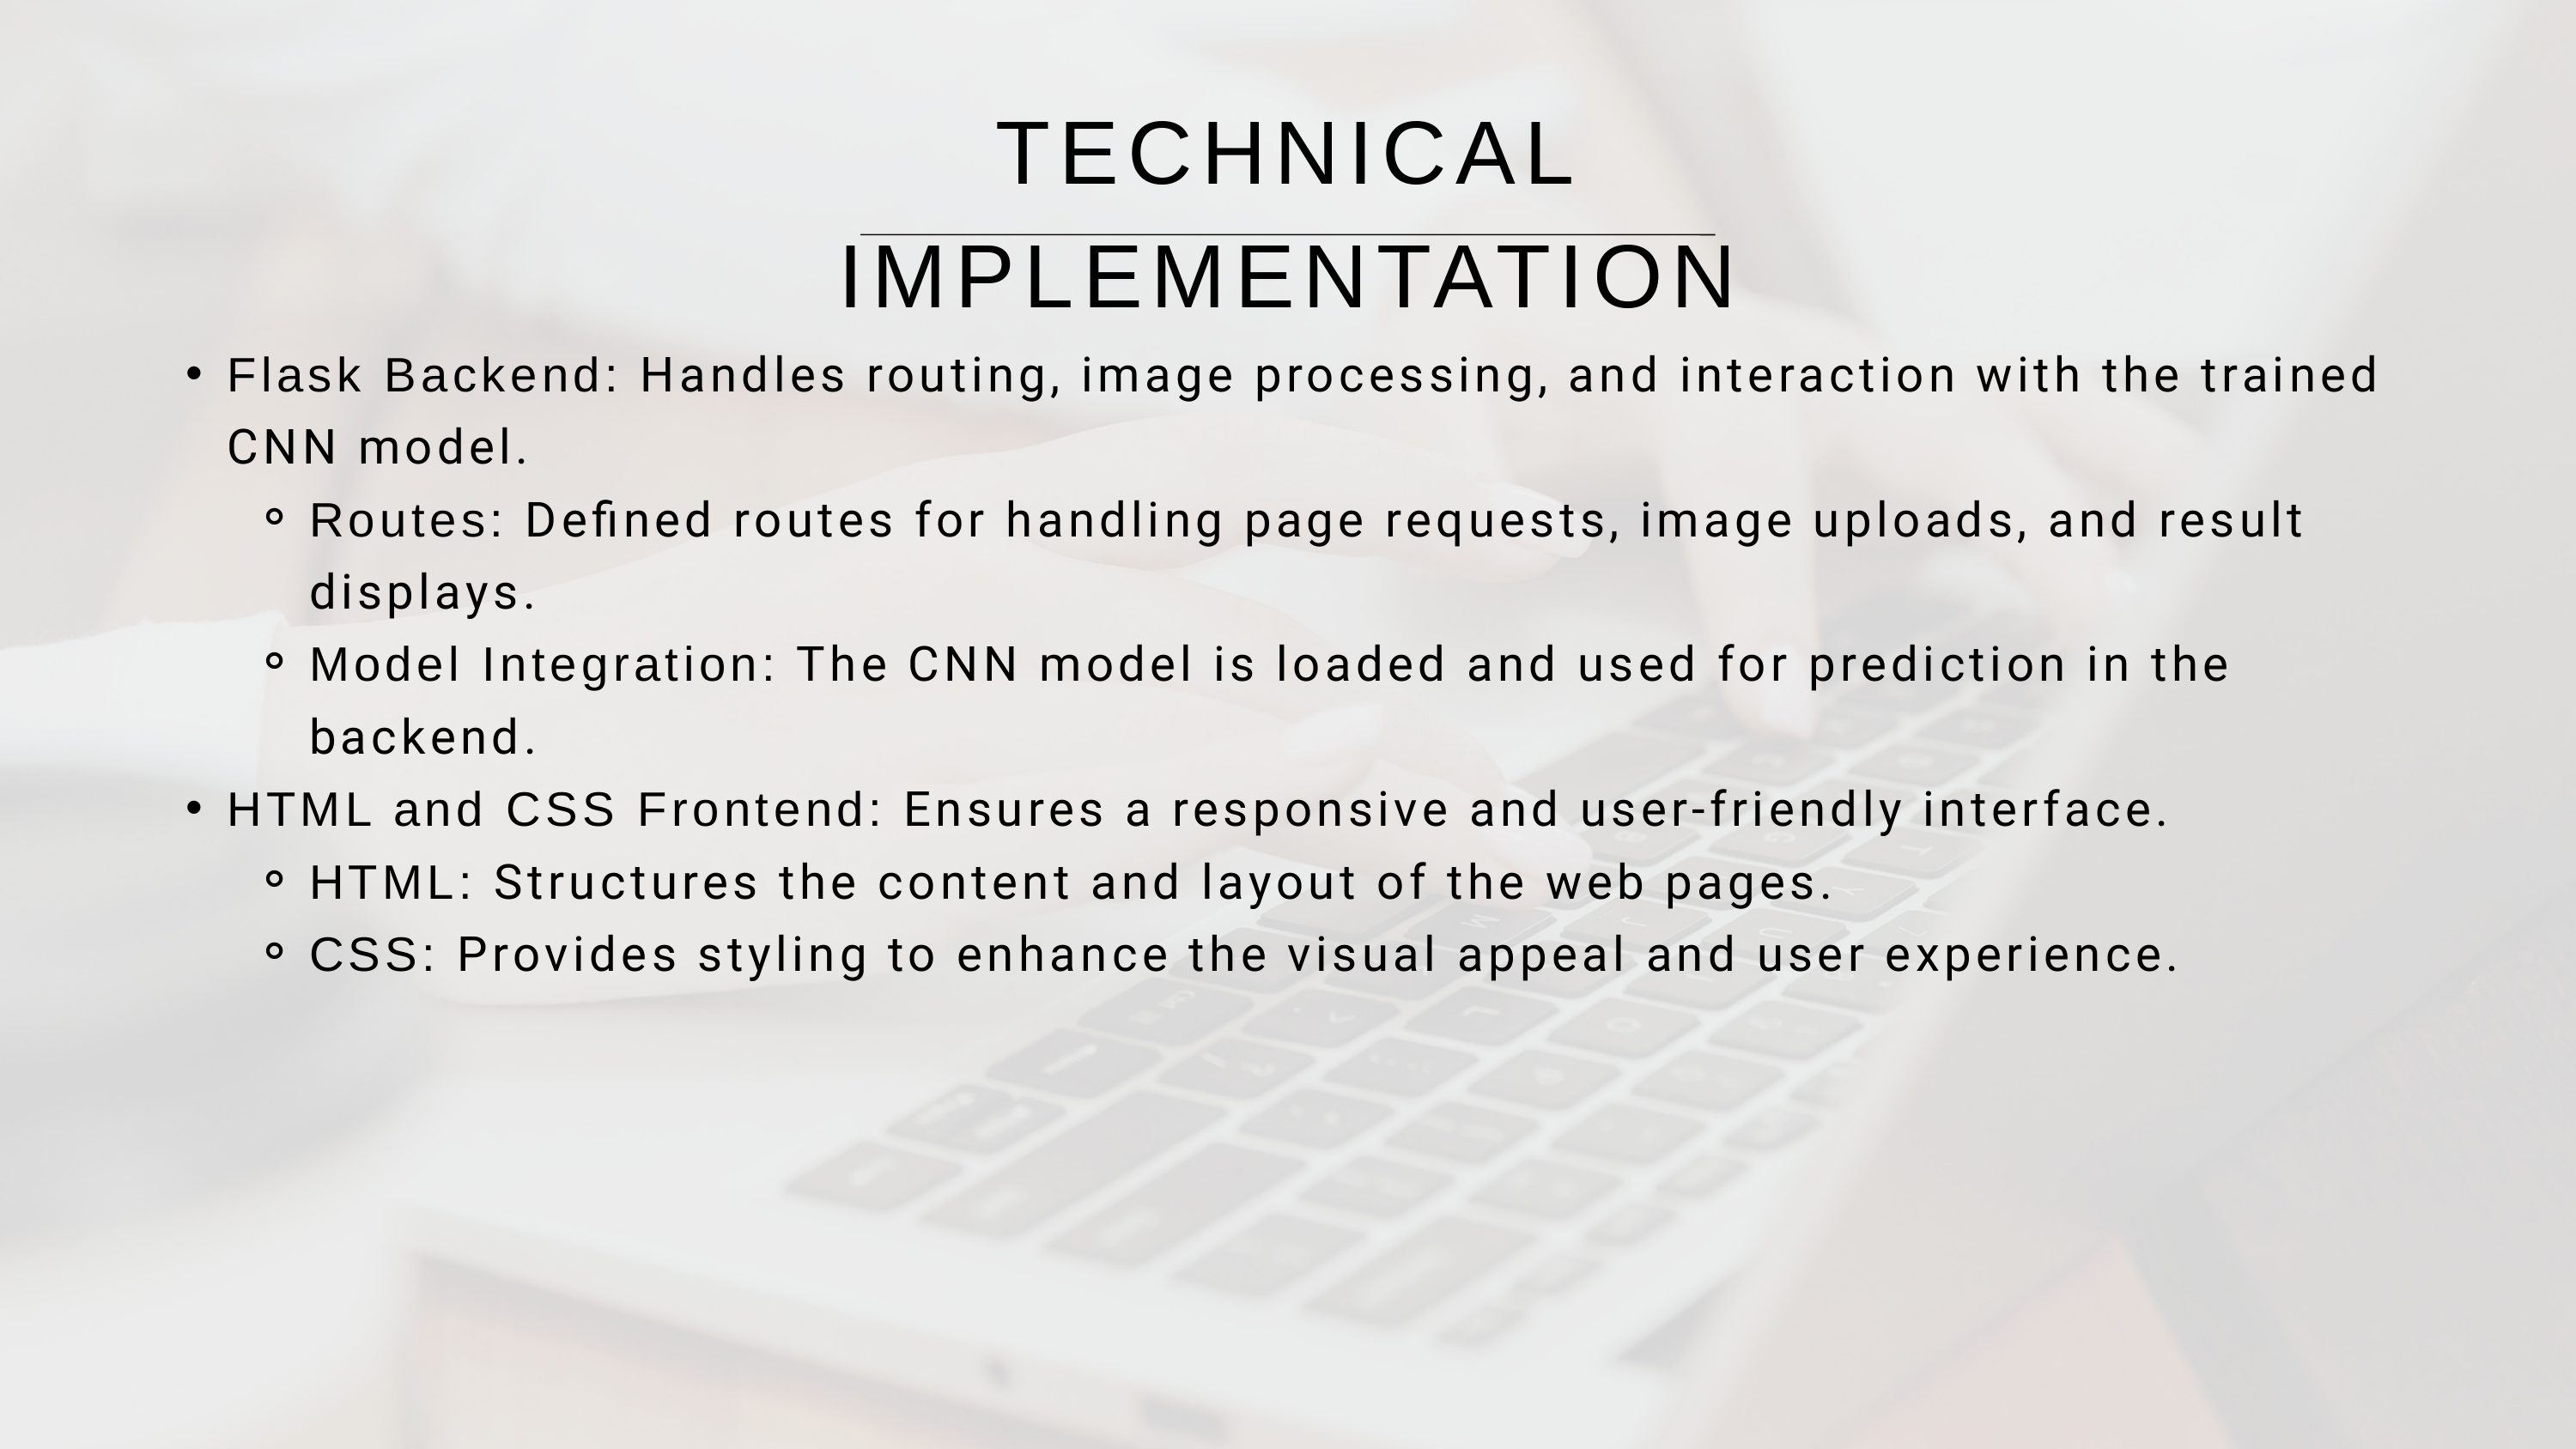

TECHNICAL IMPLEMENTATION

Flask Backend: Handles routing, image processing, and interaction with the trained CNN model.
Routes: Defined routes for handling page requests, image uploads, and result displays.
Model Integration: The CNN model is loaded and used for prediction in the backend.
HTML and CSS Frontend: Ensures a responsive and user-friendly interface.
HTML: Structures the content and layout of the web pages.
CSS: Provides styling to enhance the visual appeal and user experience.